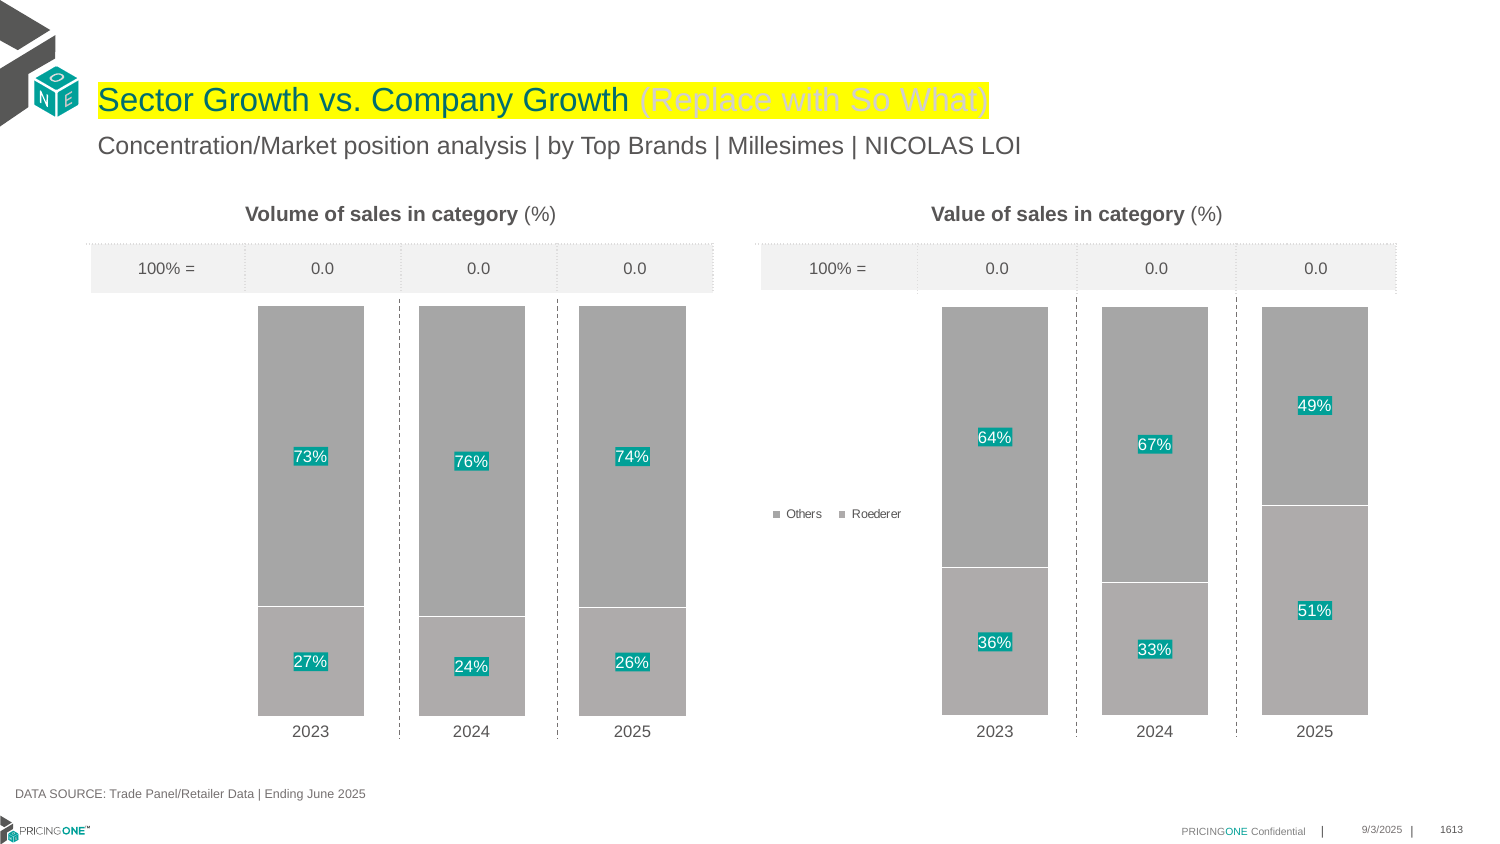

# Sector Growth vs. Company Growth (Replace with So What)
Concentration/Market position analysis | by Top Brands | Millesimes | NICOLAS LOI
| Volume of sales in category (%) |  |  |  |
| --- | --- | --- | --- |
| 100% = | 0.0 | 0.0 | 0.0 |
| Value of sales in category (%) |  |  |  |
| --- | --- | --- | --- |
| 100% = | 0.0 | 0.0 | 0.0 |

### Chart

| Category | Roederer | Others |
|---|---|---|
| 2023 | 0.26595744680851063 | 0.7340425531914894 |
| 2024 | 0.24203821656050956 | 0.7579617834394904 |
| 2025 | 0.2641509433962264 | 0.7358490566037736 |

### Chart

| Category | Roederer | Others |
|---|---|---|
| 2023 | 0.3605933945457037 | 0.6394066054542963 |
| 2024 | 0.32511805152845663 | 0.6748819484715434 |
| 2025 | 0.5142139362686764 | 0.4857860637313235 |
DATA SOURCE: Trade Panel/Retailer Data | Ending June 2025

9/3/2025
1613